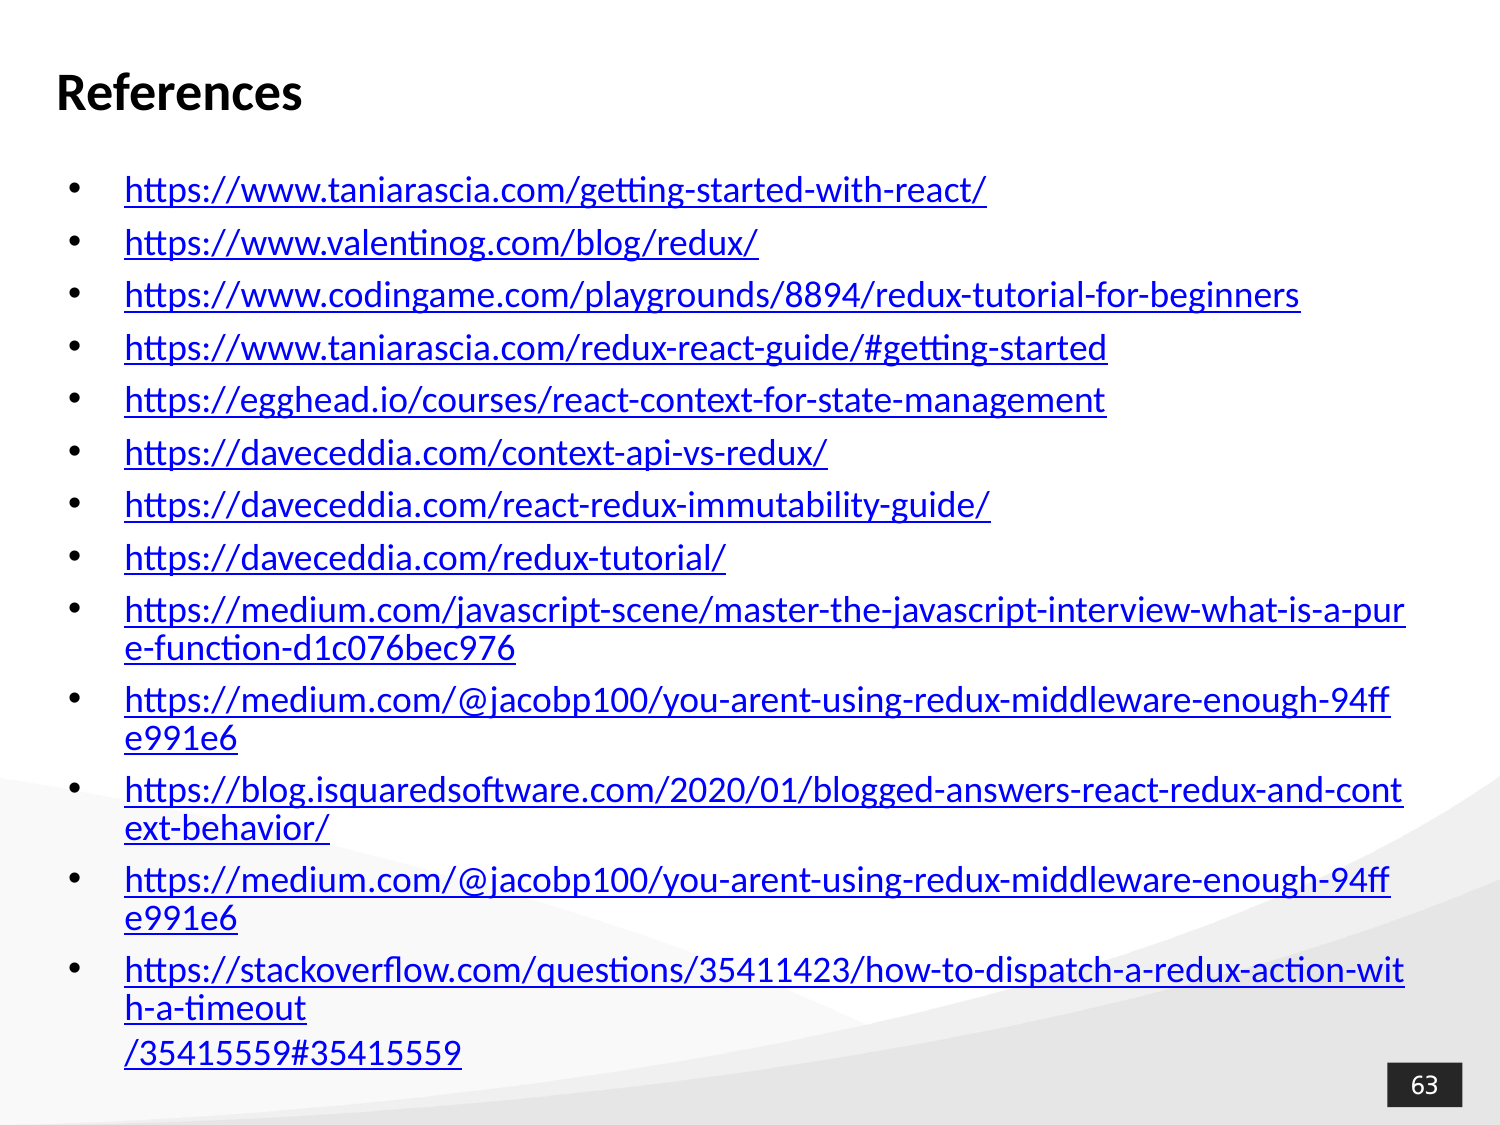

# References
https://www.taniarascia.com/getting-started-with-react/
https://www.valentinog.com/blog/redux/
https://www.codingame.com/playgrounds/8894/redux-tutorial-for-beginners
https://www.taniarascia.com/redux-react-guide/#getting-started
https://egghead.io/courses/react-context-for-state-management
https://daveceddia.com/context-api-vs-redux/
https://daveceddia.com/react-redux-immutability-guide/
https://daveceddia.com/redux-tutorial/
https://medium.com/javascript-scene/master-the-javascript-interview-what-is-a-pure-function-d1c076bec976
https://medium.com/@jacobp100/you-arent-using-redux-middleware-enough-94ffe991e6
https://blog.isquaredsoftware.com/2020/01/blogged-answers-react-redux-and-context-behavior/
https://medium.com/@jacobp100/you-arent-using-redux-middleware-enough-94ffe991e6
https://stackoverflow.com/questions/35411423/how-to-dispatch-a-redux-action-with-a-timeout/35415559#35415559